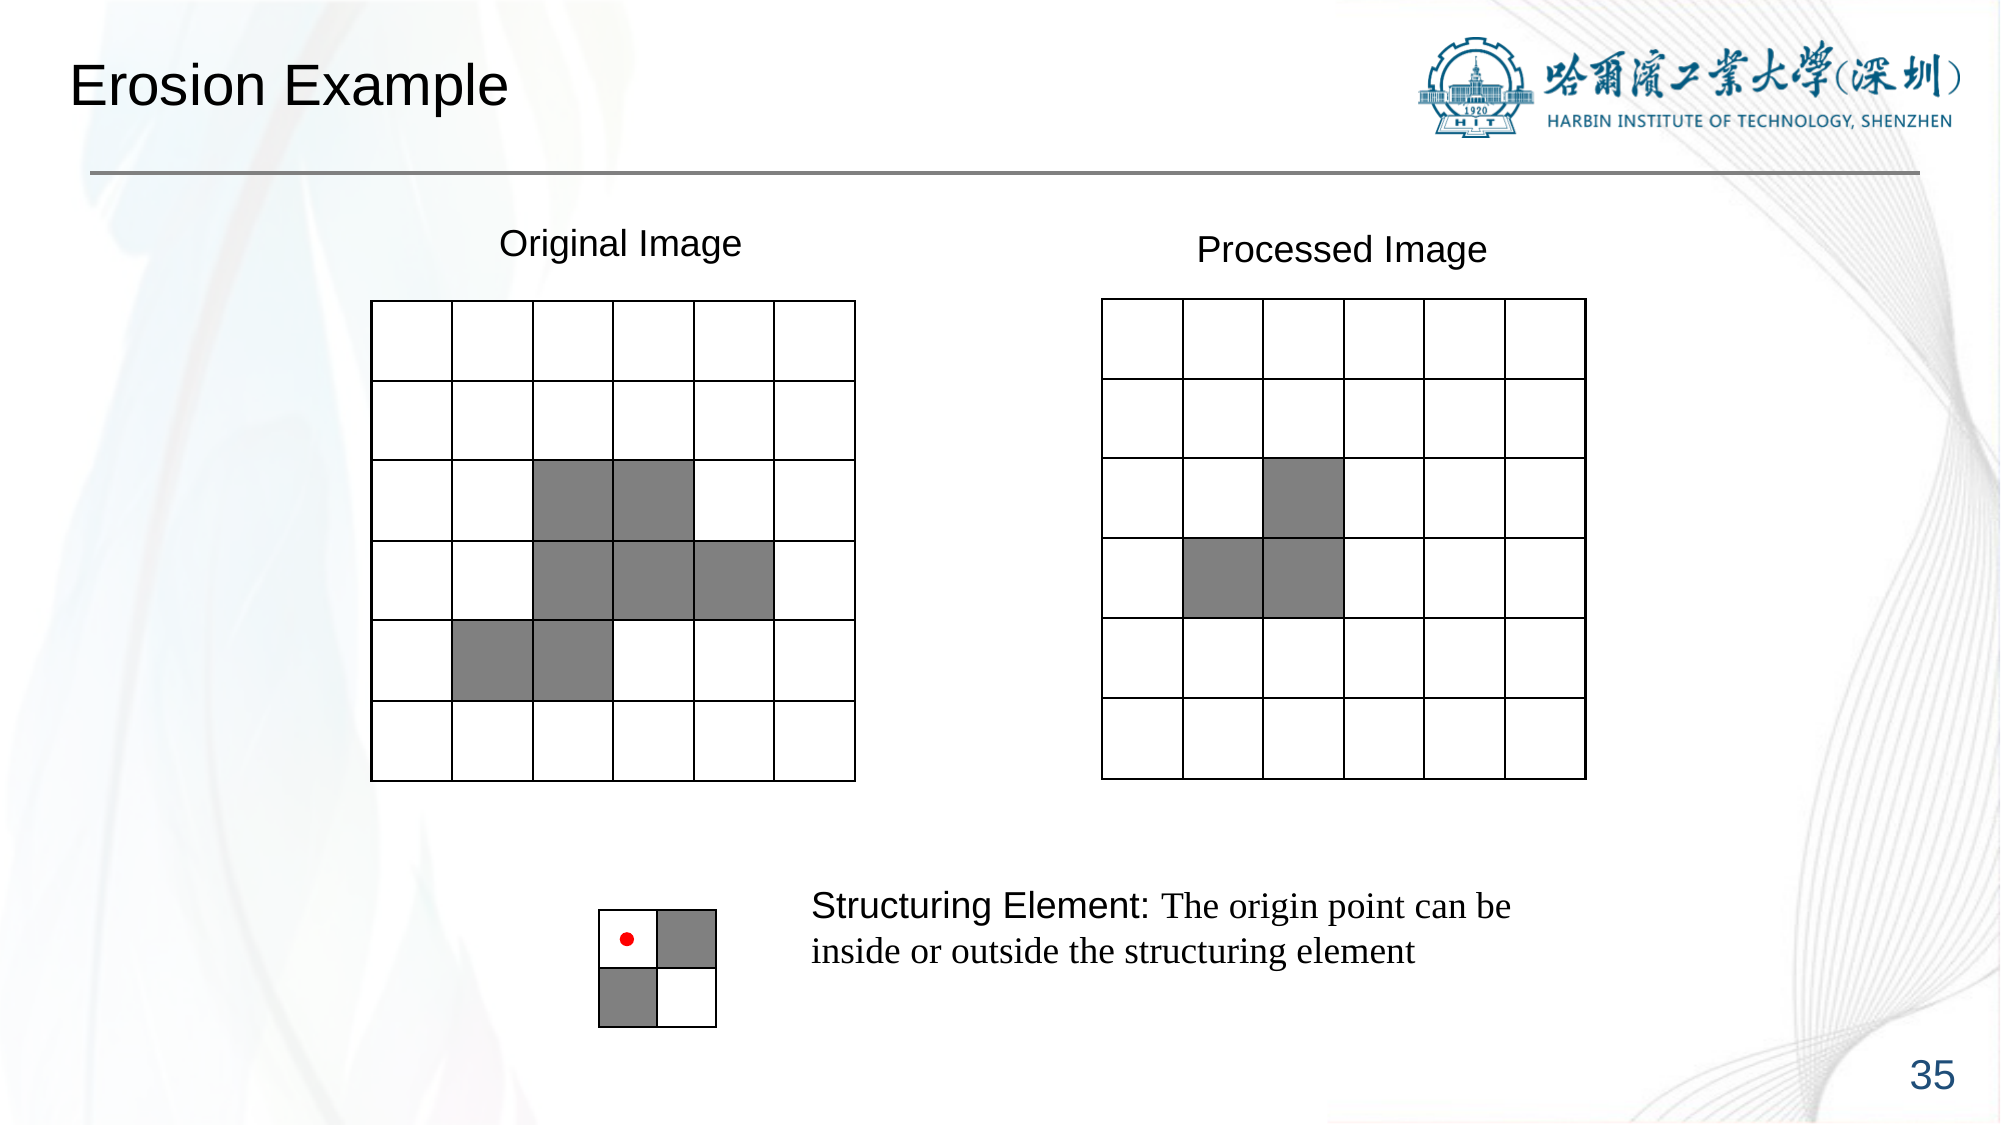

# Erosion Example
Original Image
Processed Image

Structuring Element: The origin point can be inside or outside the structuring element

35